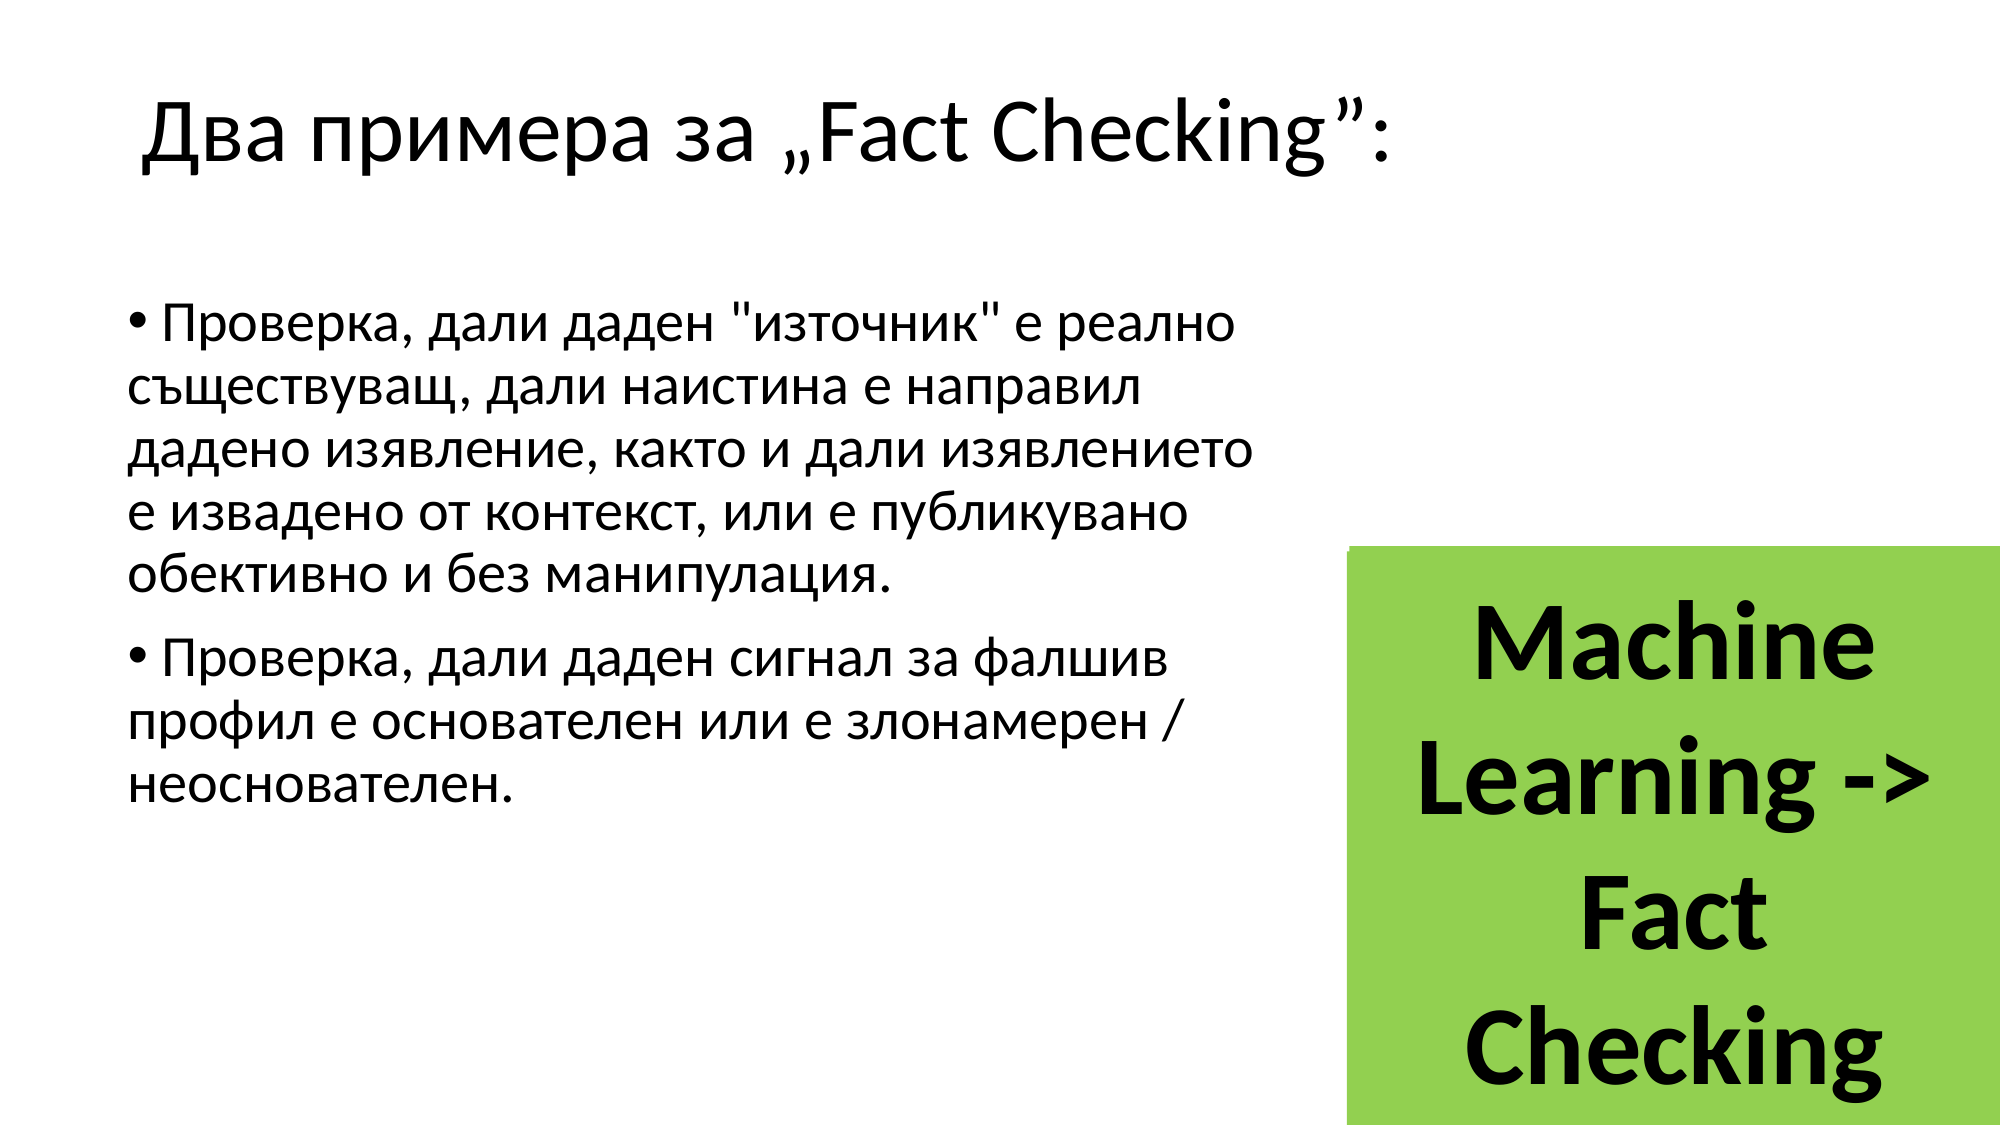

# Два примера за „Fact Checking”:
 Проверка, дали даден "източник" е реално съществуващ, дали наистина е направил дадено изявление, както и дали изявлението е извадено от контекст, или е публикувано обективно и без манипулация.
 Проверка, дали даден сигнал за фалшив профил е основателен или е злонамерен / неоснователен.

Machine Learning -> Fact Checking